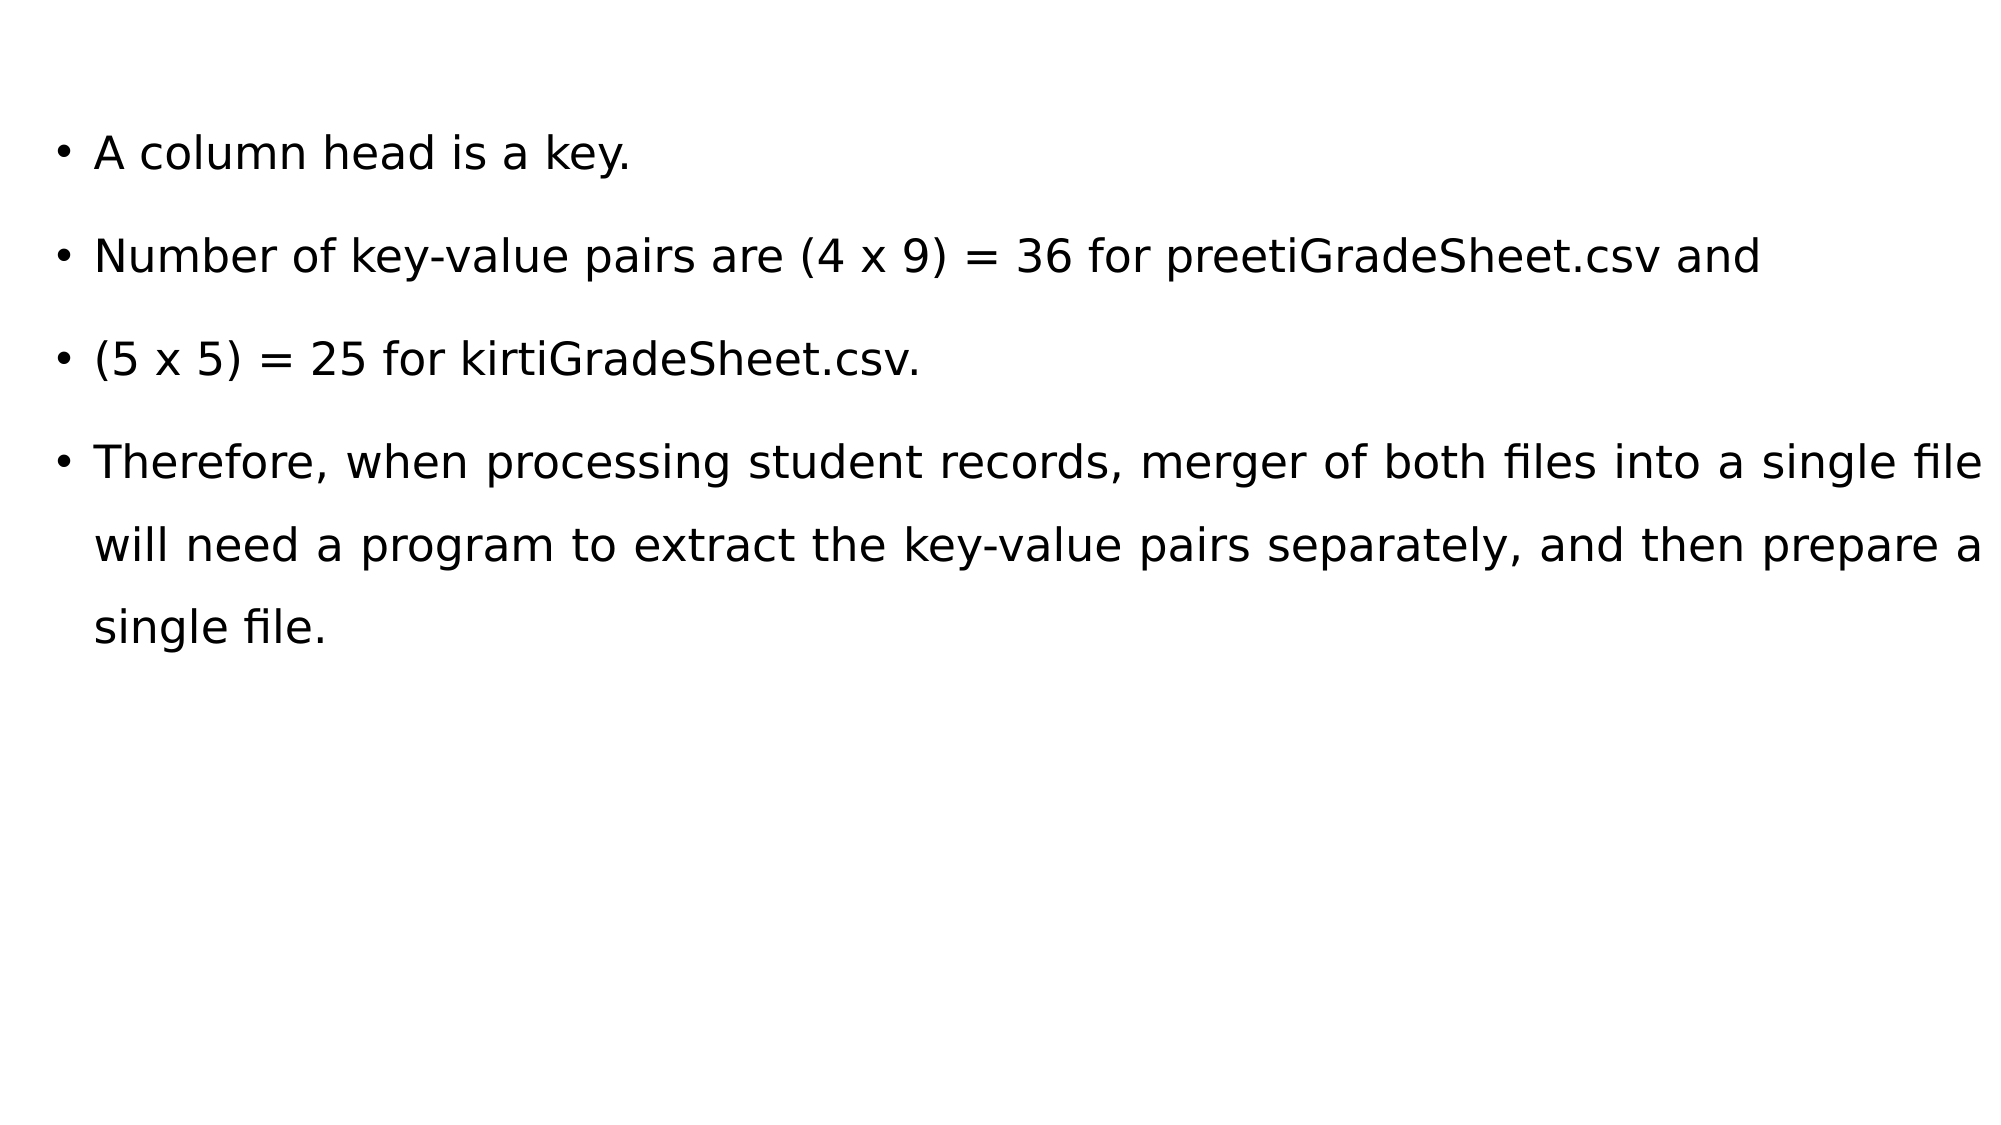

A column head is a key.
Number of key-value pairs are (4 x 9) = 36 for preetiGradeSheet.csv and
(5 x 5) = 25 for kirtiGradeSheet.csv.
Therefore, when processing student records, merger of both files into a single file will need a program to extract the key-value pairs separately, and then prepare a single file.